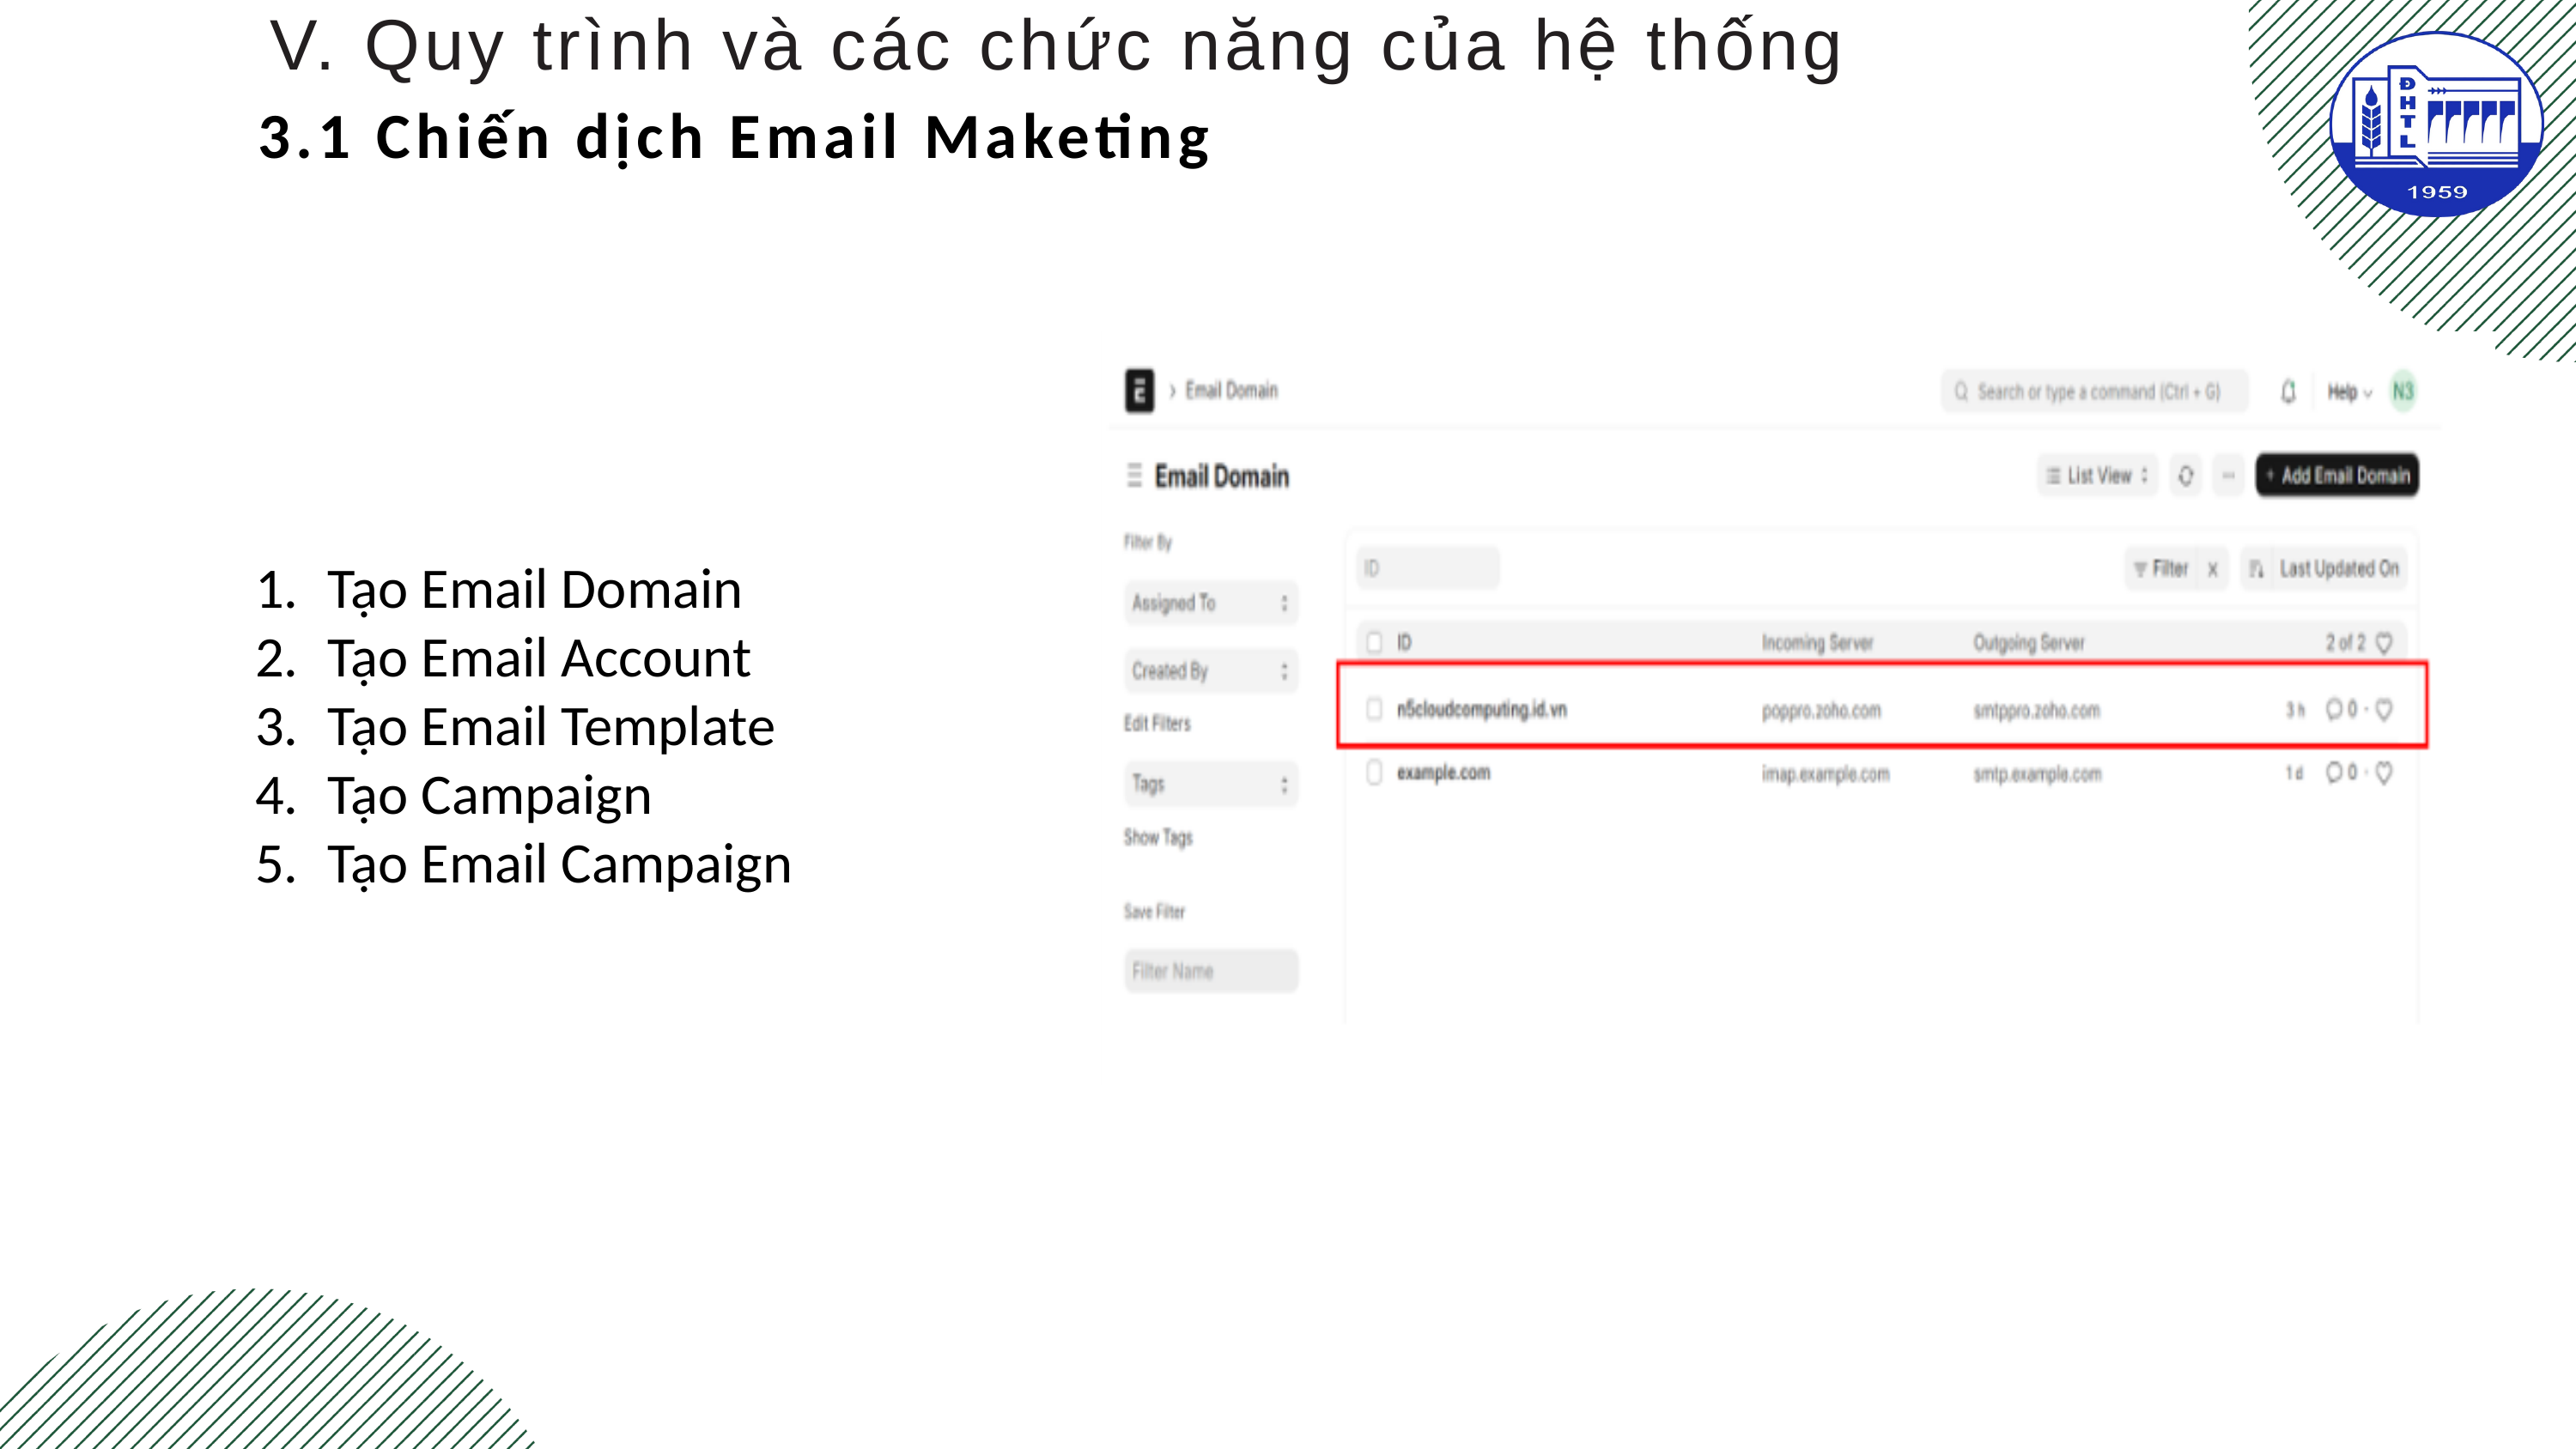

V. Quy trình và các chức năng của hệ thống

3.1 Chiến dịch Email Maketing

Tạo Email Domain
Tạo Email Account
Tạo Email Template
Tạo Campaign
Tạo Email Campaign